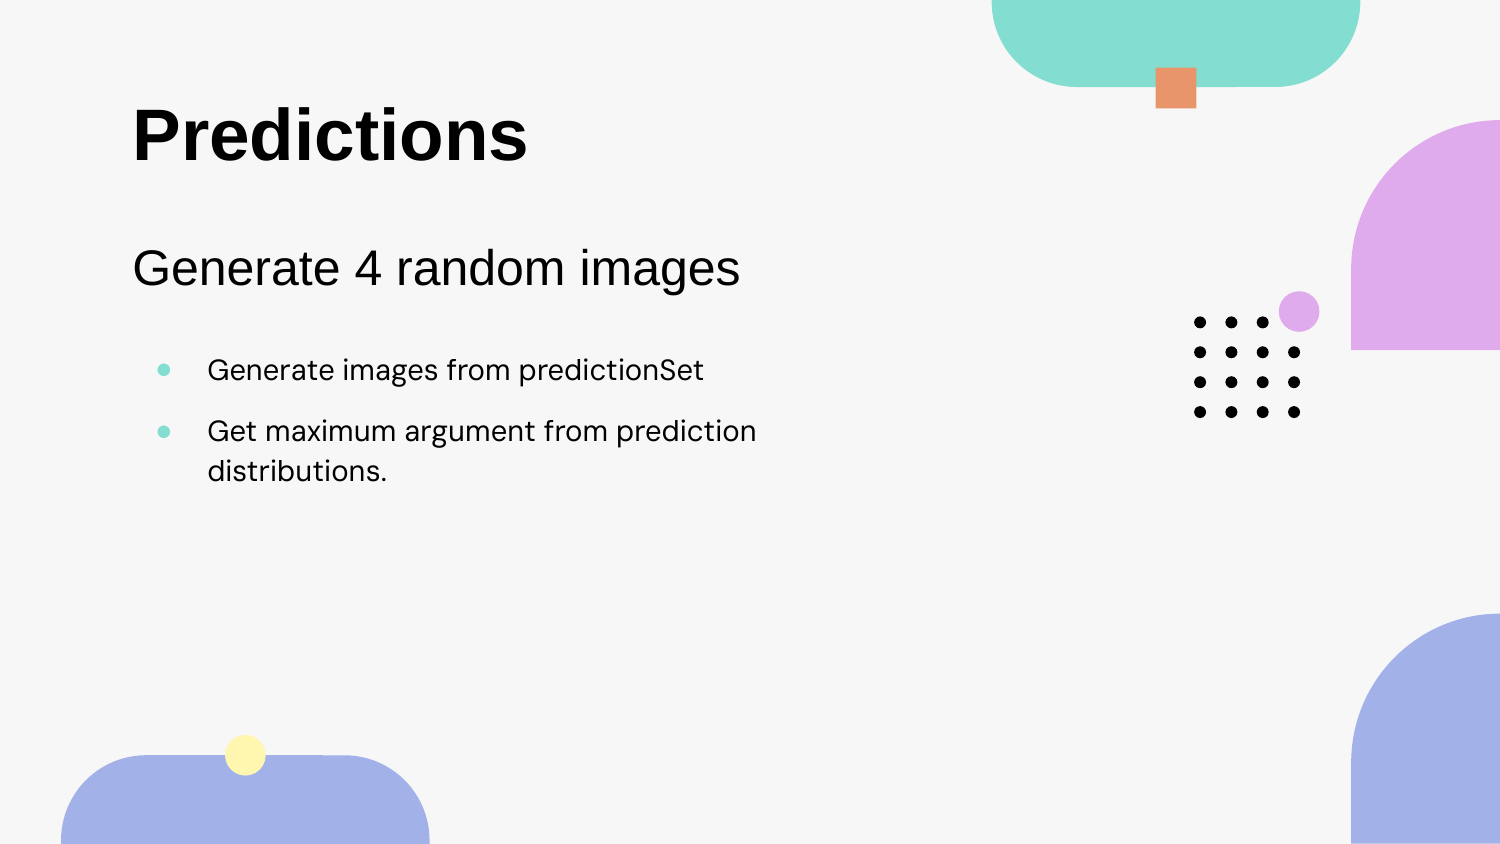

# Predictions
Generate 4 random images

Generate images from predictionSet
Get maximum argument from prediction distributions.